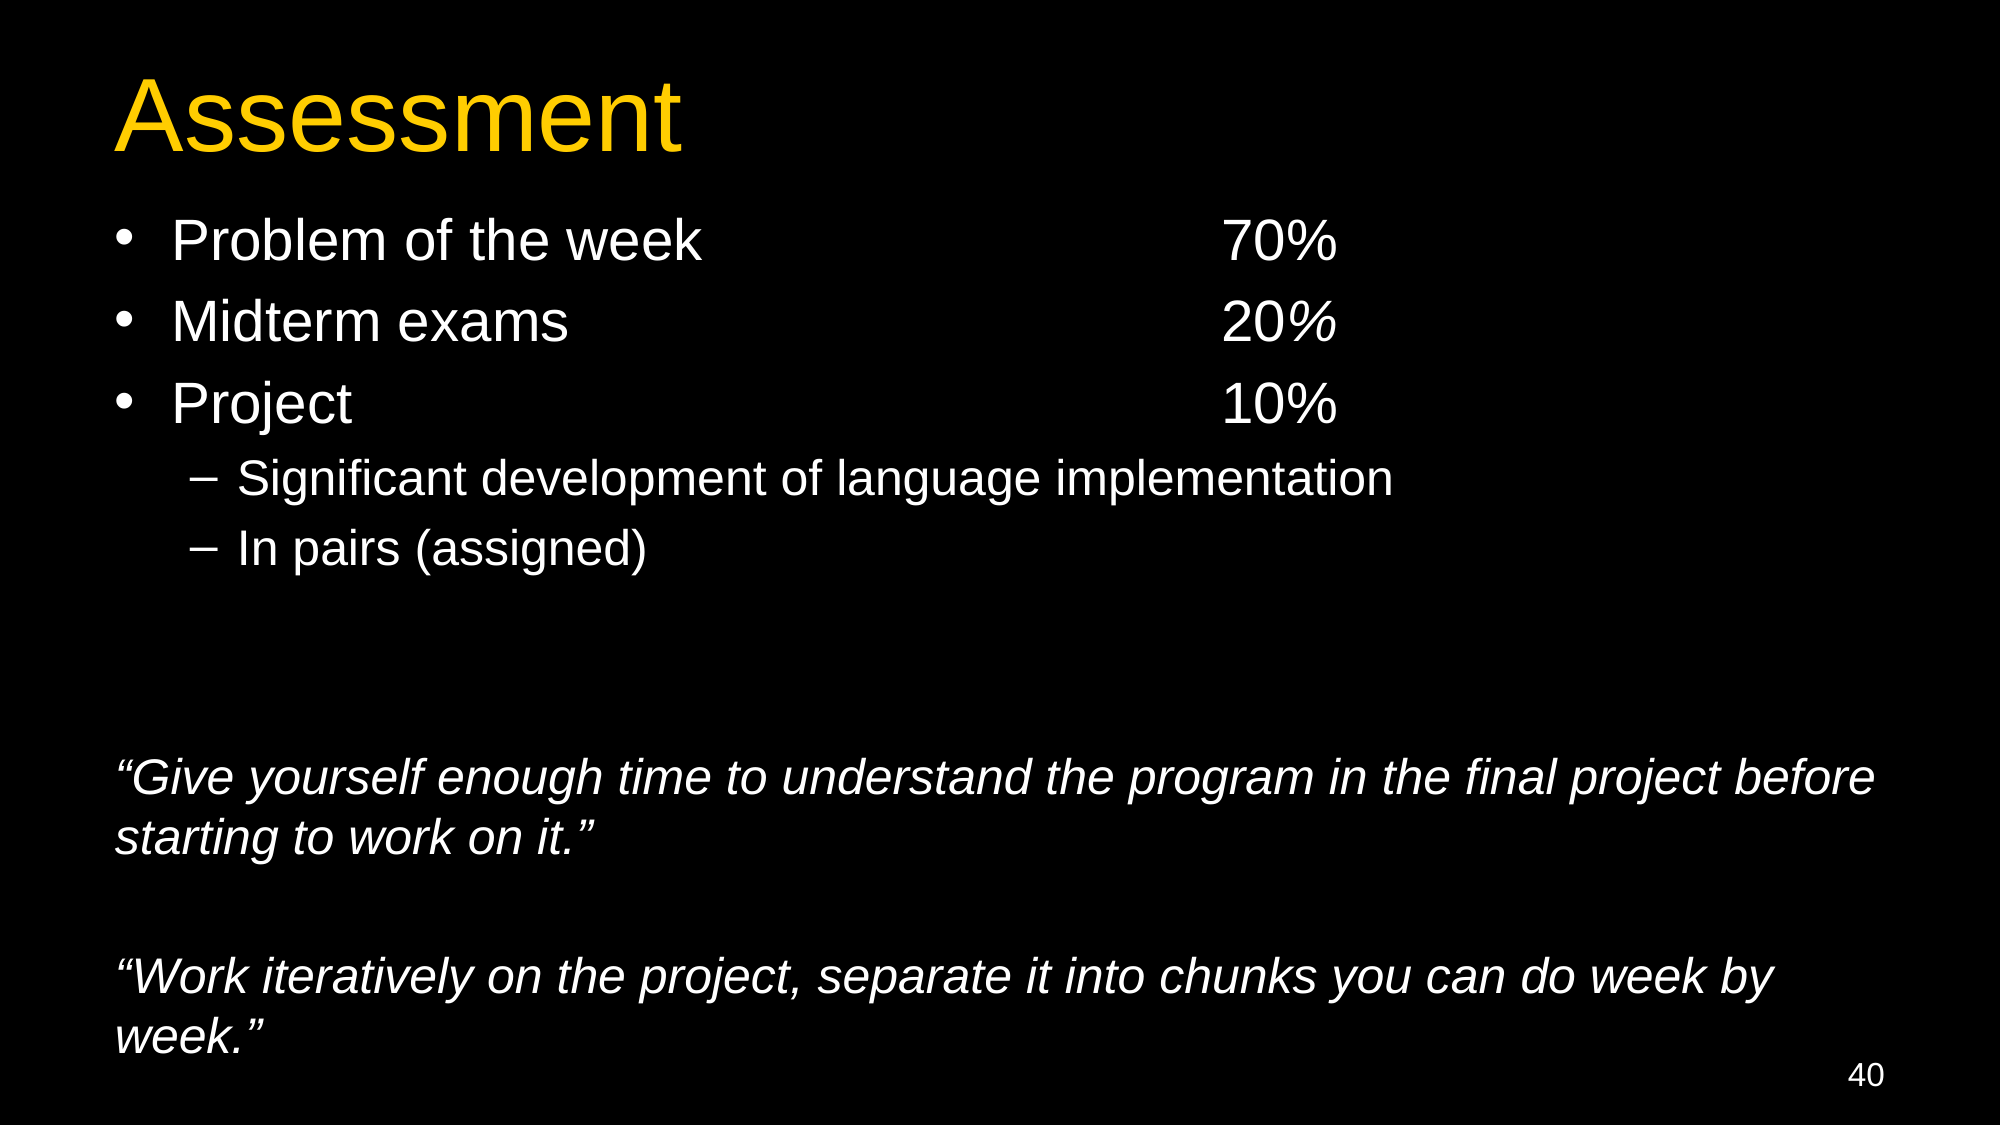

# Assessment
Problem of the week 				70%
Midterm exams					20%
Project						10%
Significant development of language implementation
In pairs (assigned)

“Give yourself enough time to understand the program in the final project before starting to work on it.”

“Work iteratively on the project, separate it into chunks you can do week by week.”
40